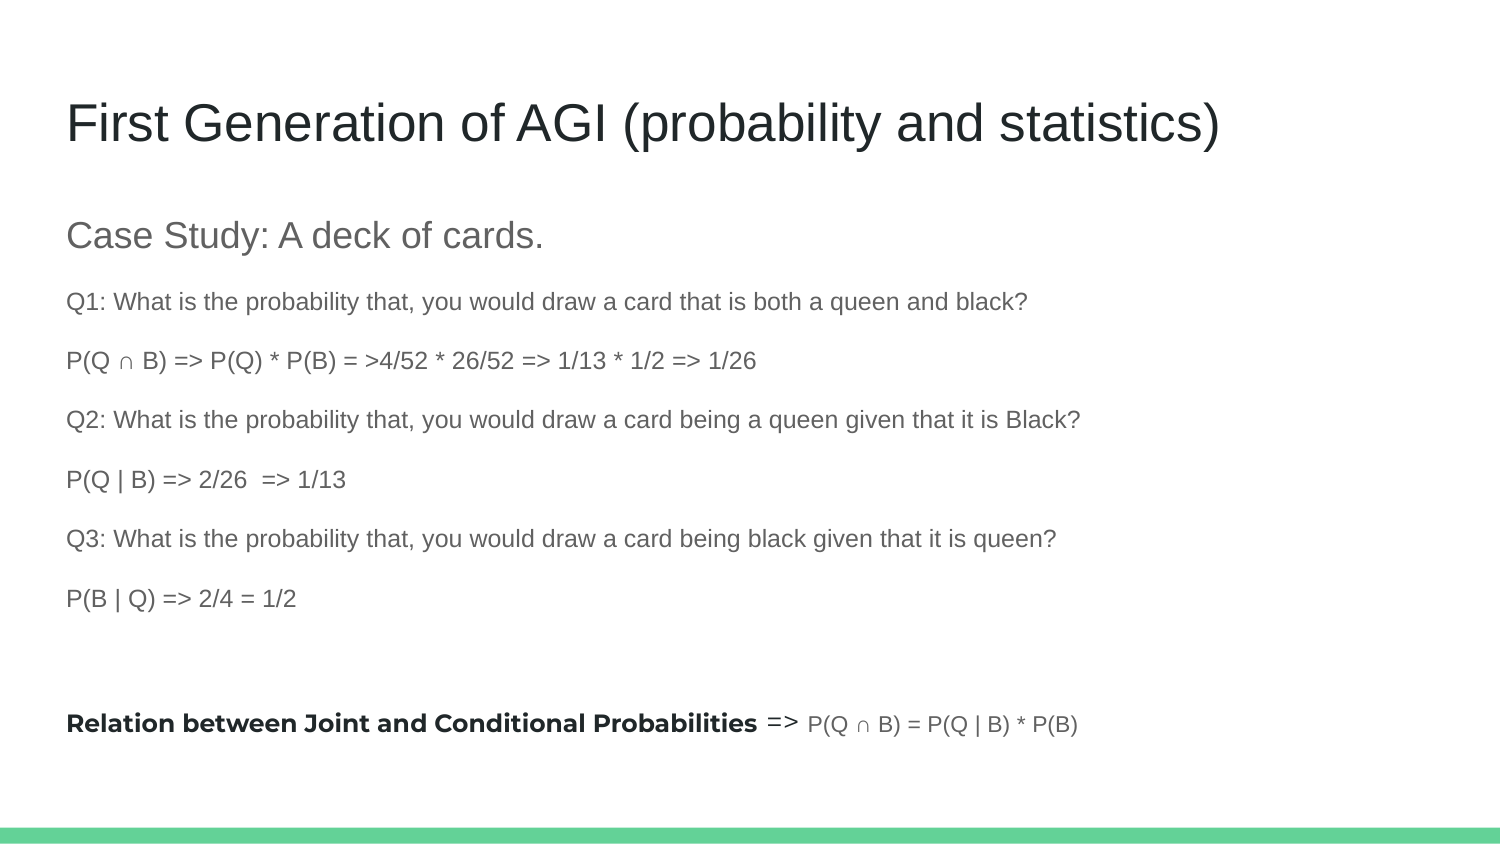

# First Generation of AGI (probability and statistics)
Case Study: A deck of cards.
Q1: What is the probability that, you would draw a card that is both a queen and black?
P(Q ∩ B) => P(Q) * P(B) = >4/52 * 26/52 => 1/13 * 1/2 => 1/26
Q2: What is the probability that, you would draw a card being a queen given that it is Black?
P(Q | B) => 2/26  => 1/13
Q3: What is the probability that, you would draw a card being black given that it is queen?
P(B | Q) => 2/4 = 1/2

Relation between Joint and Conditional Probabilities => P(Q ∩ B) = P(Q | B) * P(B)